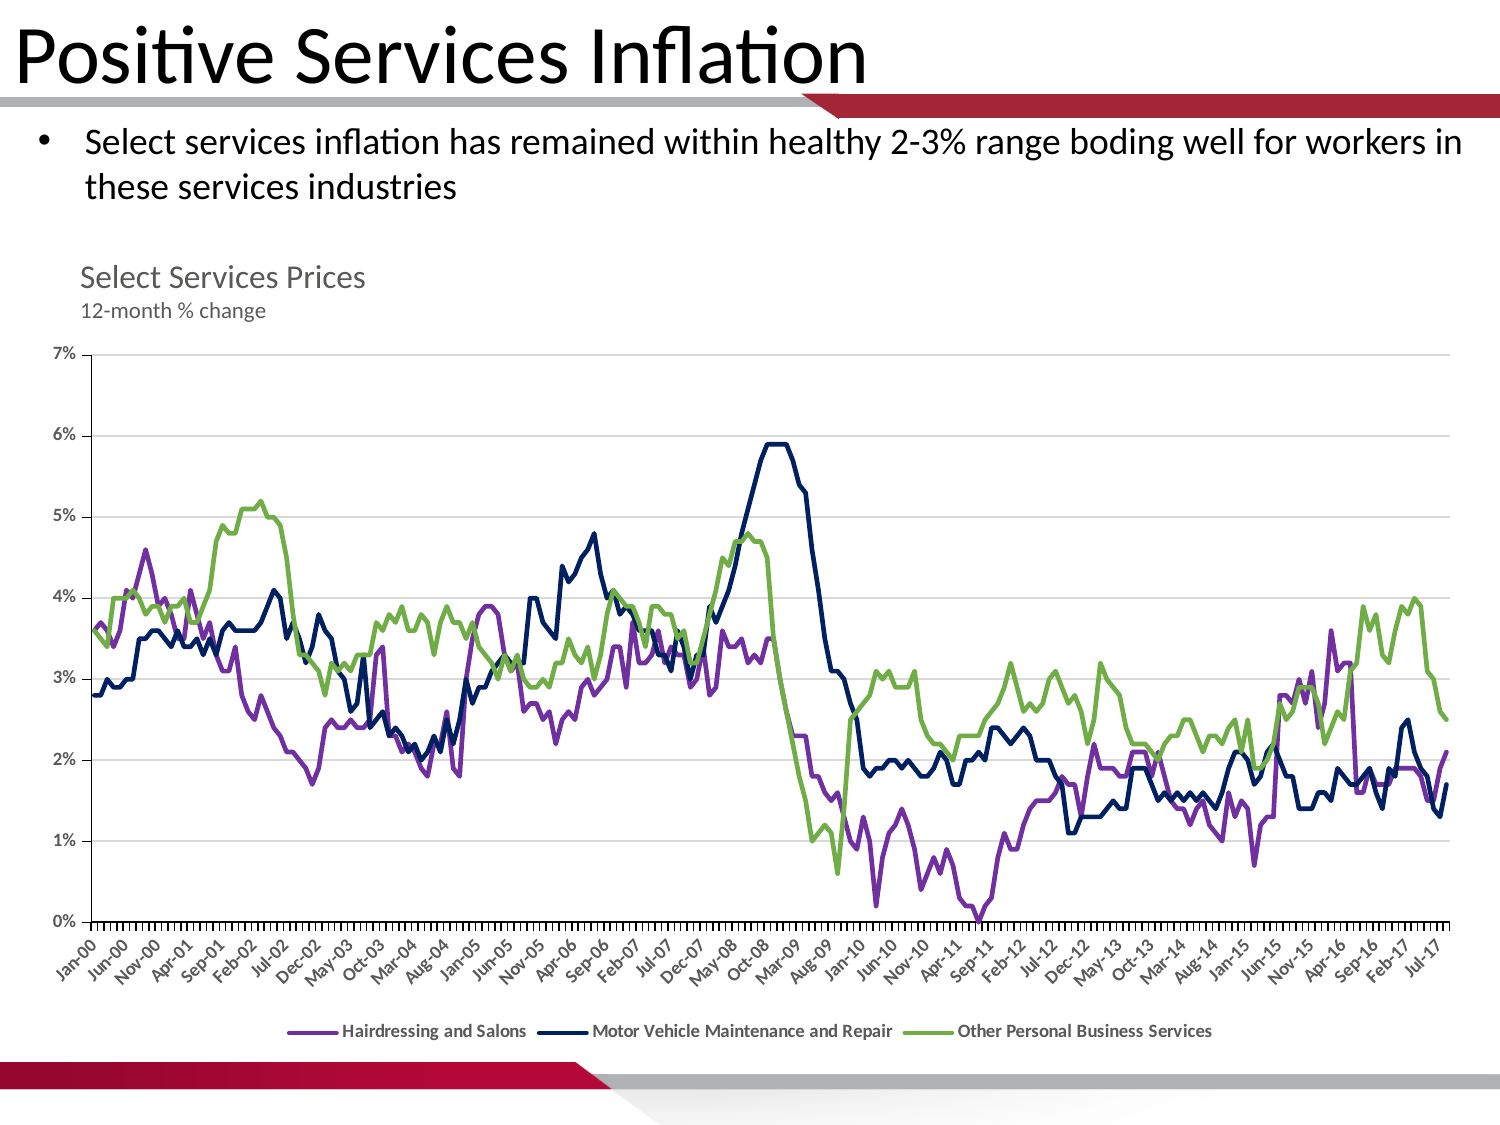

Positive Services Inflation
Select services inflation has remained within healthy 2-3% range boding well for workers in these services industries
Select Services Prices
12-month % change

### Chart

| Category | Hairdressing and Salons | Motor Vehicle Maintenance and Repair | Other Personal Business Services |
|---|---|---|---|
| 42978 | 0.021 | 0.017 | 0.025 |
| 42947 | 0.019 | 0.013000000000000001 | 0.026000000000000002 |
| 42916 | 0.015 | 0.013999999999999999 | 0.03 |
| 42886 | 0.015 | 0.018000000000000002 | 0.031 |
| 42855 | 0.018000000000000002 | 0.019 | 0.039 |
| 42825 | 0.019 | 0.021 | 0.04 |
| 42794 | 0.019 | 0.025 | 0.038 |
| 42766 | 0.019 | 0.024 | 0.039 |
| 42735 | 0.019 | 0.018000000000000002 | 0.036000000000000004 |
| 42704 | 0.017 | 0.019 | 0.032 |
| 42674 | 0.017 | 0.013999999999999999 | 0.033 |
| 42643 | 0.017 | 0.016 | 0.038 |
| 42613 | 0.019 | 0.019 | 0.036000000000000004 |
| 42582 | 0.016 | 0.018000000000000002 | 0.039 |
| 42551 | 0.016 | 0.017 | 0.032 |
| 42521 | 0.032 | 0.017 | 0.031 |
| 42490 | 0.032 | 0.018000000000000002 | 0.025 |
| 42460 | 0.031 | 0.019 | 0.026000000000000002 |
| 42429 | 0.036000000000000004 | 0.015 | 0.024 |
| 42400 | 0.027000000000000003 | 0.016 | 0.022000000000000002 |
| 42369 | 0.024 | 0.016 | 0.027000000000000003 |
| 42338 | 0.031 | 0.013999999999999999 | 0.028999999999999998 |
| 42308 | 0.027000000000000003 | 0.013999999999999999 | 0.028999999999999998 |
| 42277 | 0.03 | 0.013999999999999999 | 0.028999999999999998 |
| 42247 | 0.027000000000000003 | 0.018000000000000002 | 0.026000000000000002 |
| 42216 | 0.027999999999999997 | 0.018000000000000002 | 0.025 |
| 42185 | 0.027999999999999997 | 0.02 | 0.027000000000000003 |
| 42155 | 0.013000000000000001 | 0.022000000000000002 | 0.022000000000000002 |
| 42124 | 0.013000000000000001 | 0.021 | 0.02 |
| 42094 | 0.012 | 0.018000000000000002 | 0.019 |
| 42063 | 0.006999999999999999 | 0.017 | 0.019 |
| 42035 | 0.013999999999999999 | 0.02 | 0.025 |
| 42004 | 0.015 | 0.021 | 0.021 |
| 41973 | 0.013000000000000001 | 0.021 | 0.025 |
| 41943 | 0.016 | 0.019 | 0.024 |
| 41912 | 0.01 | 0.016 | 0.022000000000000002 |
| 41882 | 0.011000000000000001 | 0.013999999999999999 | 0.023 |
| 41851 | 0.012 | 0.015 | 0.023 |
| 41820 | 0.015 | 0.016 | 0.021 |
| 41790 | 0.013999999999999999 | 0.015 | 0.023 |
| 41759 | 0.012 | 0.016 | 0.025 |
| 41729 | 0.013999999999999999 | 0.015 | 0.025 |
| 41698 | 0.013999999999999999 | 0.016 | 0.023 |
| 41670 | 0.015 | 0.015 | 0.023 |
| 41639 | 0.018000000000000002 | 0.016 | 0.022000000000000002 |
| 41608 | 0.021 | 0.015 | 0.02 |
| 41578 | 0.018000000000000002 | 0.017 | 0.021 |
| 41547 | 0.021 | 0.019 | 0.022000000000000002 |
| 41517 | 0.021 | 0.019 | 0.022000000000000002 |
| 41486 | 0.021 | 0.019 | 0.022000000000000002 |
| 41455 | 0.018000000000000002 | 0.013999999999999999 | 0.024 |
| 41425 | 0.018000000000000002 | 0.013999999999999999 | 0.027999999999999997 |
| 41394 | 0.019 | 0.015 | 0.028999999999999998 |
| 41364 | 0.019 | 0.013999999999999999 | 0.03 |
| 41333 | 0.019 | 0.013000000000000001 | 0.032 |
| 41305 | 0.022000000000000002 | 0.013000000000000001 | 0.025 |
| 41274 | 0.018000000000000002 | 0.013000000000000001 | 0.022000000000000002 |
| 41243 | 0.013000000000000001 | 0.013000000000000001 | 0.026000000000000002 |
| 41213 | 0.017 | 0.011000000000000001 | 0.027999999999999997 |
| 41182 | 0.017 | 0.011000000000000001 | 0.027000000000000003 |
| 41152 | 0.018000000000000002 | 0.017 | 0.028999999999999998 |
| 41121 | 0.016 | 0.018000000000000002 | 0.031 |
| 41090 | 0.015 | 0.02 | 0.03 |
| 41060 | 0.015 | 0.02 | 0.027000000000000003 |
| 41029 | 0.015 | 0.02 | 0.026000000000000002 |
| 40999 | 0.013999999999999999 | 0.023 | 0.027000000000000003 |
| 40968 | 0.012 | 0.024 | 0.026000000000000002 |
| 40939 | 0.009000000000000001 | 0.023 | 0.028999999999999998 |
| 40908 | 0.009000000000000001 | 0.022000000000000002 | 0.032 |
| 40877 | 0.011000000000000001 | 0.023 | 0.028999999999999998 |
| 40847 | 0.008 | 0.024 | 0.027000000000000003 |
| 40816 | 0.003 | 0.024 | 0.026000000000000002 |
| 40786 | 0.002 | 0.02 | 0.025 |
| 40755 | 0.0 | 0.021 | 0.023 |
| 40724 | 0.002 | 0.02 | 0.023 |
| 40694 | 0.002 | 0.02 | 0.023 |
| 40663 | 0.003 | 0.017 | 0.023 |
| 40633 | 0.006999999999999999 | 0.017 | 0.02 |
| 40602 | 0.009000000000000001 | 0.02 | 0.021 |
| 40574 | 0.006 | 0.021 | 0.022000000000000002 |
| 40543 | 0.008 | 0.019 | 0.022000000000000002 |
| 40512 | 0.006 | 0.018000000000000002 | 0.023 |
| 40482 | 0.004 | 0.018000000000000002 | 0.025 |
| 40451 | 0.009000000000000001 | 0.019 | 0.031 |
| 40421 | 0.012 | 0.02 | 0.028999999999999998 |
| 40390 | 0.013999999999999999 | 0.019 | 0.028999999999999998 |
| 40359 | 0.012 | 0.02 | 0.028999999999999998 |
| 40329 | 0.011000000000000001 | 0.02 | 0.031 |
| 40298 | 0.008 | 0.019 | 0.03 |
| 40268 | 0.002 | 0.019 | 0.031 |
| 40237 | 0.01 | 0.018000000000000002 | 0.027999999999999997 |
| 40209 | 0.013000000000000001 | 0.019 | 0.027000000000000003 |
| 40178 | 0.009000000000000001 | 0.025 | 0.026000000000000002 |
| 40147 | 0.01 | 0.027000000000000003 | 0.025 |
| 40117 | 0.013000000000000001 | 0.03 | 0.013999999999999999 |
| 40086 | 0.016 | 0.031 | 0.006 |
| 40056 | 0.015 | 0.031 | 0.011000000000000001 |
| 40025 | 0.016 | 0.035 | 0.012 |
| 39994 | 0.018000000000000002 | 0.040999999999999995 | 0.011000000000000001 |
| 39964 | 0.018000000000000002 | 0.046 | 0.01 |
| 39933 | 0.023 | 0.053 | 0.015 |
| 39903 | 0.023 | 0.054000000000000006 | 0.018000000000000002 |
| 39872 | 0.023 | 0.057 | 0.022000000000000002 |
| 39844 | 0.026000000000000002 | 0.059000000000000004 | 0.026000000000000002 |
| 39813 | 0.03 | 0.059000000000000004 | 0.03 |
| 39782 | 0.035 | 0.059000000000000004 | 0.035 |
| 39752 | 0.035 | 0.059000000000000004 | 0.045 |
| 39721 | 0.032 | 0.057 | 0.047 |
| 39691 | 0.033 | 0.054000000000000006 | 0.047 |
| 39660 | 0.032 | 0.051 | 0.048 |
| 39629 | 0.035 | 0.048 | 0.047 |
| 39599 | 0.034 | 0.044000000000000004 | 0.047 |
| 39568 | 0.034 | 0.040999999999999995 | 0.044000000000000004 |
| 39538 | 0.036000000000000004 | 0.039 | 0.045 |
| 39507 | 0.028999999999999998 | 0.037000000000000005 | 0.040999999999999995 |
| 39478 | 0.027999999999999997 | 0.039 | 0.038 |
| 39447 | 0.034 | 0.033 | 0.035 |
| 39416 | 0.03 | 0.033 | 0.032 |
| 39386 | 0.028999999999999998 | 0.03 | 0.032 |
| 39355 | 0.033 | 0.034 | 0.036000000000000004 |
| 39325 | 0.033 | 0.036000000000000004 | 0.035 |
| 39294 | 0.034 | 0.031 | 0.038 |
| 39263 | 0.032 | 0.033 | 0.038 |
| 39233 | 0.036000000000000004 | 0.033 | 0.039 |
| 39202 | 0.033 | 0.036000000000000004 | 0.039 |
| 39172 | 0.032 | 0.036000000000000004 | 0.034 |
| 39141 | 0.032 | 0.036000000000000004 | 0.037000000000000005 |
| 39113 | 0.037000000000000005 | 0.038 | 0.039 |
| 39082 | 0.028999999999999998 | 0.039 | 0.039 |
| 39051 | 0.034 | 0.038 | 0.04 |
| 39021 | 0.034 | 0.040999999999999995 | 0.040999999999999995 |
| 38990 | 0.03 | 0.04 | 0.038 |
| 38960 | 0.028999999999999998 | 0.043 | 0.033 |
| 38929 | 0.027999999999999997 | 0.048 | 0.03 |
| 38898 | 0.03 | 0.046 | 0.034 |
| 38868 | 0.028999999999999998 | 0.045 | 0.032 |
| 38837 | 0.025 | 0.043 | 0.033 |
| 38807 | 0.026000000000000002 | 0.042 | 0.035 |
| 38776 | 0.025 | 0.044000000000000004 | 0.032 |
| 38748 | 0.022000000000000002 | 0.035 | 0.032 |
| 38717 | 0.026000000000000002 | 0.036000000000000004 | 0.028999999999999998 |
| 38686 | 0.025 | 0.037000000000000005 | 0.03 |
| 38656 | 0.027000000000000003 | 0.04 | 0.028999999999999998 |
| 38625 | 0.027000000000000003 | 0.04 | 0.028999999999999998 |
| 38595 | 0.026000000000000002 | 0.032 | 0.03 |
| 38564 | 0.032 | 0.032 | 0.033 |
| 38533 | 0.031 | 0.032 | 0.031 |
| 38503 | 0.033 | 0.033 | 0.033 |
| 38472 | 0.038 | 0.032 | 0.03 |
| 38442 | 0.039 | 0.031 | 0.032 |
| 38411 | 0.039 | 0.028999999999999998 | 0.033 |
| 38383 | 0.038 | 0.028999999999999998 | 0.034 |
| 38352 | 0.035 | 0.027000000000000003 | 0.037000000000000005 |
| 38321 | 0.03 | 0.03 | 0.035 |
| 38291 | 0.018000000000000002 | 0.025 | 0.037000000000000005 |
| 38260 | 0.019 | 0.022000000000000002 | 0.037000000000000005 |
| 38230 | 0.026000000000000002 | 0.025 | 0.039 |
| 38199 | 0.022000000000000002 | 0.021 | 0.037000000000000005 |
| 38168 | 0.022000000000000002 | 0.023 | 0.033 |
| 38138 | 0.018000000000000002 | 0.021 | 0.037000000000000005 |
| 38107 | 0.019 | 0.02 | 0.038 |
| 38077 | 0.021 | 0.022000000000000002 | 0.036000000000000004 |
| 38046 | 0.022000000000000002 | 0.021 | 0.036000000000000004 |
| 38017 | 0.021 | 0.023 | 0.039 |
| 37986 | 0.023 | 0.024 | 0.037000000000000005 |
| 37955 | 0.023 | 0.023 | 0.038 |
| 37925 | 0.034 | 0.026000000000000002 | 0.036000000000000004 |
| 37894 | 0.033 | 0.025 | 0.037000000000000005 |
| 37864 | 0.025 | 0.024 | 0.033 |
| 37833 | 0.024 | 0.033 | 0.033 |
| 37802 | 0.024 | 0.027000000000000003 | 0.033 |
| 37772 | 0.025 | 0.026000000000000002 | 0.031 |
| 37741 | 0.024 | 0.03 | 0.032 |
| 37711 | 0.024 | 0.031 | 0.031 |
| 37680 | 0.025 | 0.035 | 0.032 |
| 37652 | 0.024 | 0.036000000000000004 | 0.027999999999999997 |
| 37621 | 0.019 | 0.038 | 0.031 |
| 37590 | 0.017 | 0.034 | 0.032 |
| 37560 | 0.019 | 0.032 | 0.033 |
| 37529 | 0.02 | 0.035 | 0.033 |
| 37499 | 0.021 | 0.037000000000000005 | 0.038 |
| 37468 | 0.021 | 0.035 | 0.045 |
| 37437 | 0.023 | 0.04 | 0.049 |
| 37407 | 0.024 | 0.040999999999999995 | 0.05 |
| 37376 | 0.026000000000000002 | 0.039 | 0.05 |
| 37346 | 0.027999999999999997 | 0.037000000000000005 | 0.052000000000000005 |
| 37315 | 0.025 | 0.036000000000000004 | 0.051 |
| 37287 | 0.026000000000000002 | 0.036000000000000004 | 0.051 |
| 37256 | 0.027999999999999997 | 0.036000000000000004 | 0.051 |
| 37225 | 0.034 | 0.036000000000000004 | 0.048 |
| 37195 | 0.031 | 0.037000000000000005 | 0.048 |
| 37164 | 0.031 | 0.036000000000000004 | 0.049 |
| 37134 | 0.033 | 0.033 | 0.047 |
| 37103 | 0.037000000000000005 | 0.035 | 0.040999999999999995 |
| 37072 | 0.035 | 0.033 | 0.039 |
| 37042 | 0.038 | 0.035 | 0.037000000000000005 |
| 37011 | 0.040999999999999995 | 0.034 | 0.037000000000000005 |
| 36981 | 0.035 | 0.034 | 0.04 |
| 36950 | 0.035 | 0.036000000000000004 | 0.039 |
| 36922 | 0.038 | 0.034 | 0.039 |
| 36891 | 0.04 | 0.035 | 0.037000000000000005 |
| 36860 | 0.039 | 0.036000000000000004 | 0.039 |
| 36830 | 0.043 | 0.036000000000000004 | 0.039 |
| 36799 | 0.046 | 0.035 | 0.038 |
| 36769 | 0.043 | 0.035 | 0.04 |
| 36738 | 0.04 | 0.03 | 0.040999999999999995 |
| 36707 | 0.040999999999999995 | 0.03 | 0.04 |
| 36677 | 0.036000000000000004 | 0.028999999999999998 | 0.04 |
| 36646 | 0.034 | 0.028999999999999998 | 0.04 |
| 36616 | 0.036000000000000004 | 0.03 | 0.034 |
| 36585 | 0.037000000000000005 | 0.027999999999999997 | 0.035 |
| 36556 | 0.036000000000000004 | 0.027999999999999997 | 0.036000000000000004 |